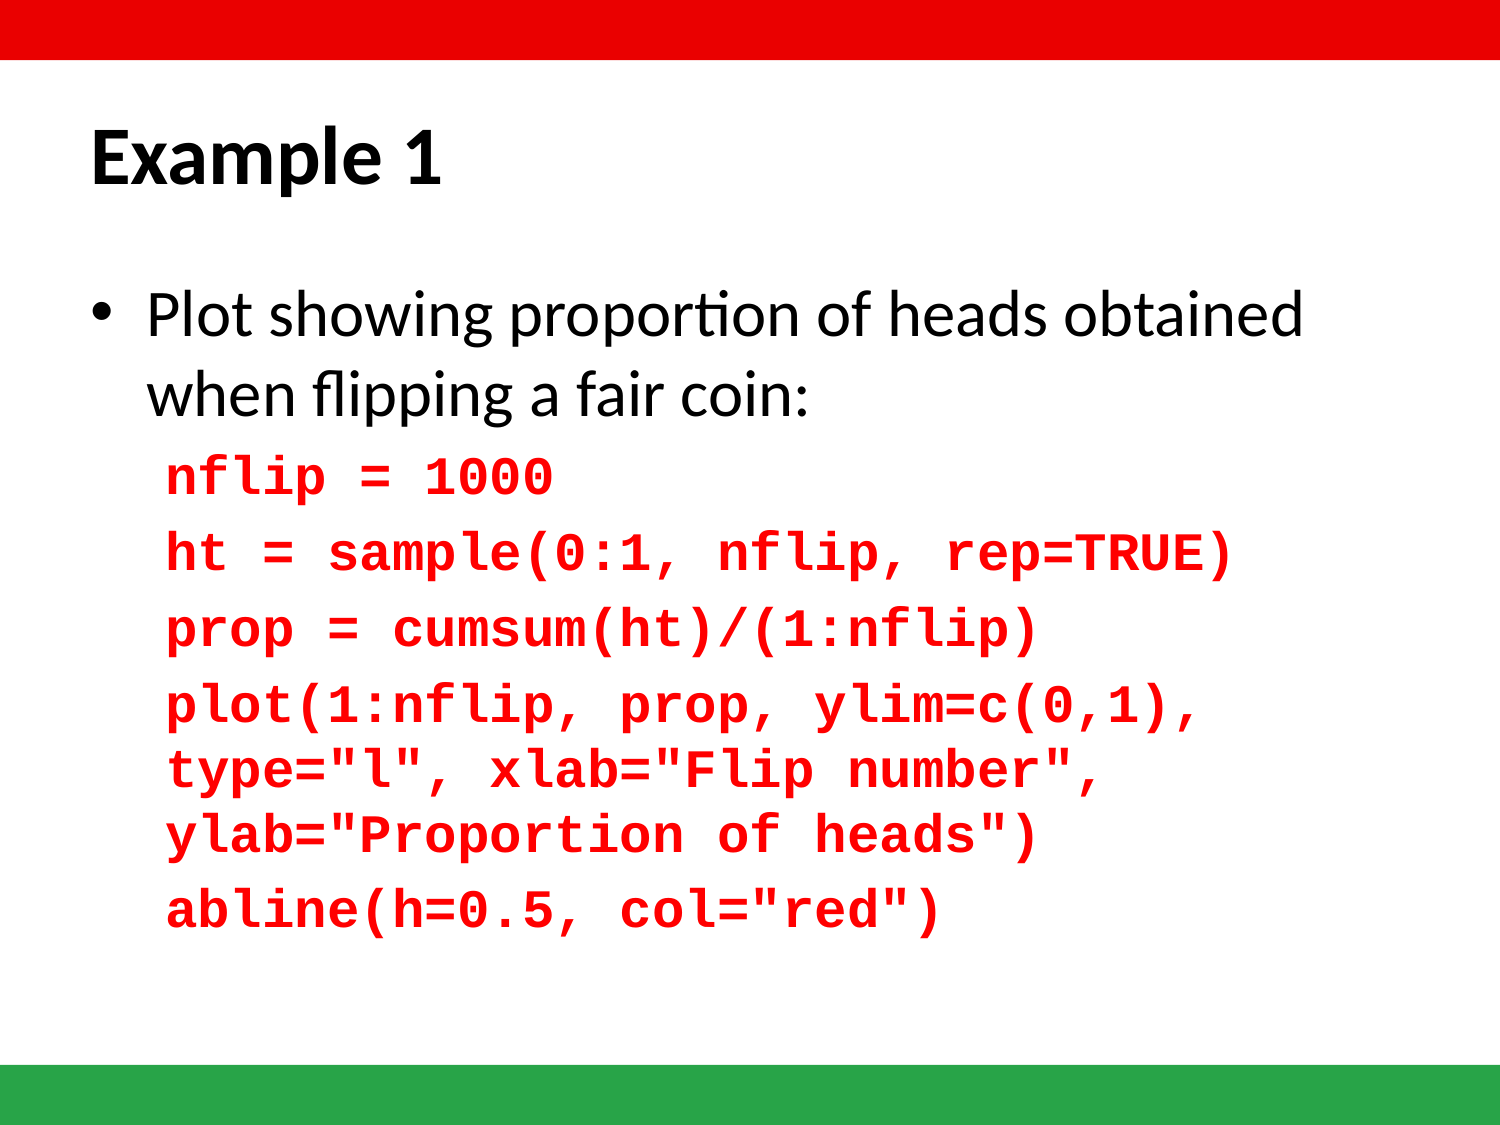

# Example 1
Plot showing proportion of heads obtained when flipping a fair coin:
nflip = 1000
ht = sample(0:1, nflip, rep=TRUE)
prop = cumsum(ht)/(1:nflip)
plot(1:nflip, prop, ylim=c(0,1), type="l", xlab="Flip number", ylab="Proportion of heads")
abline(h=0.5, col="red")